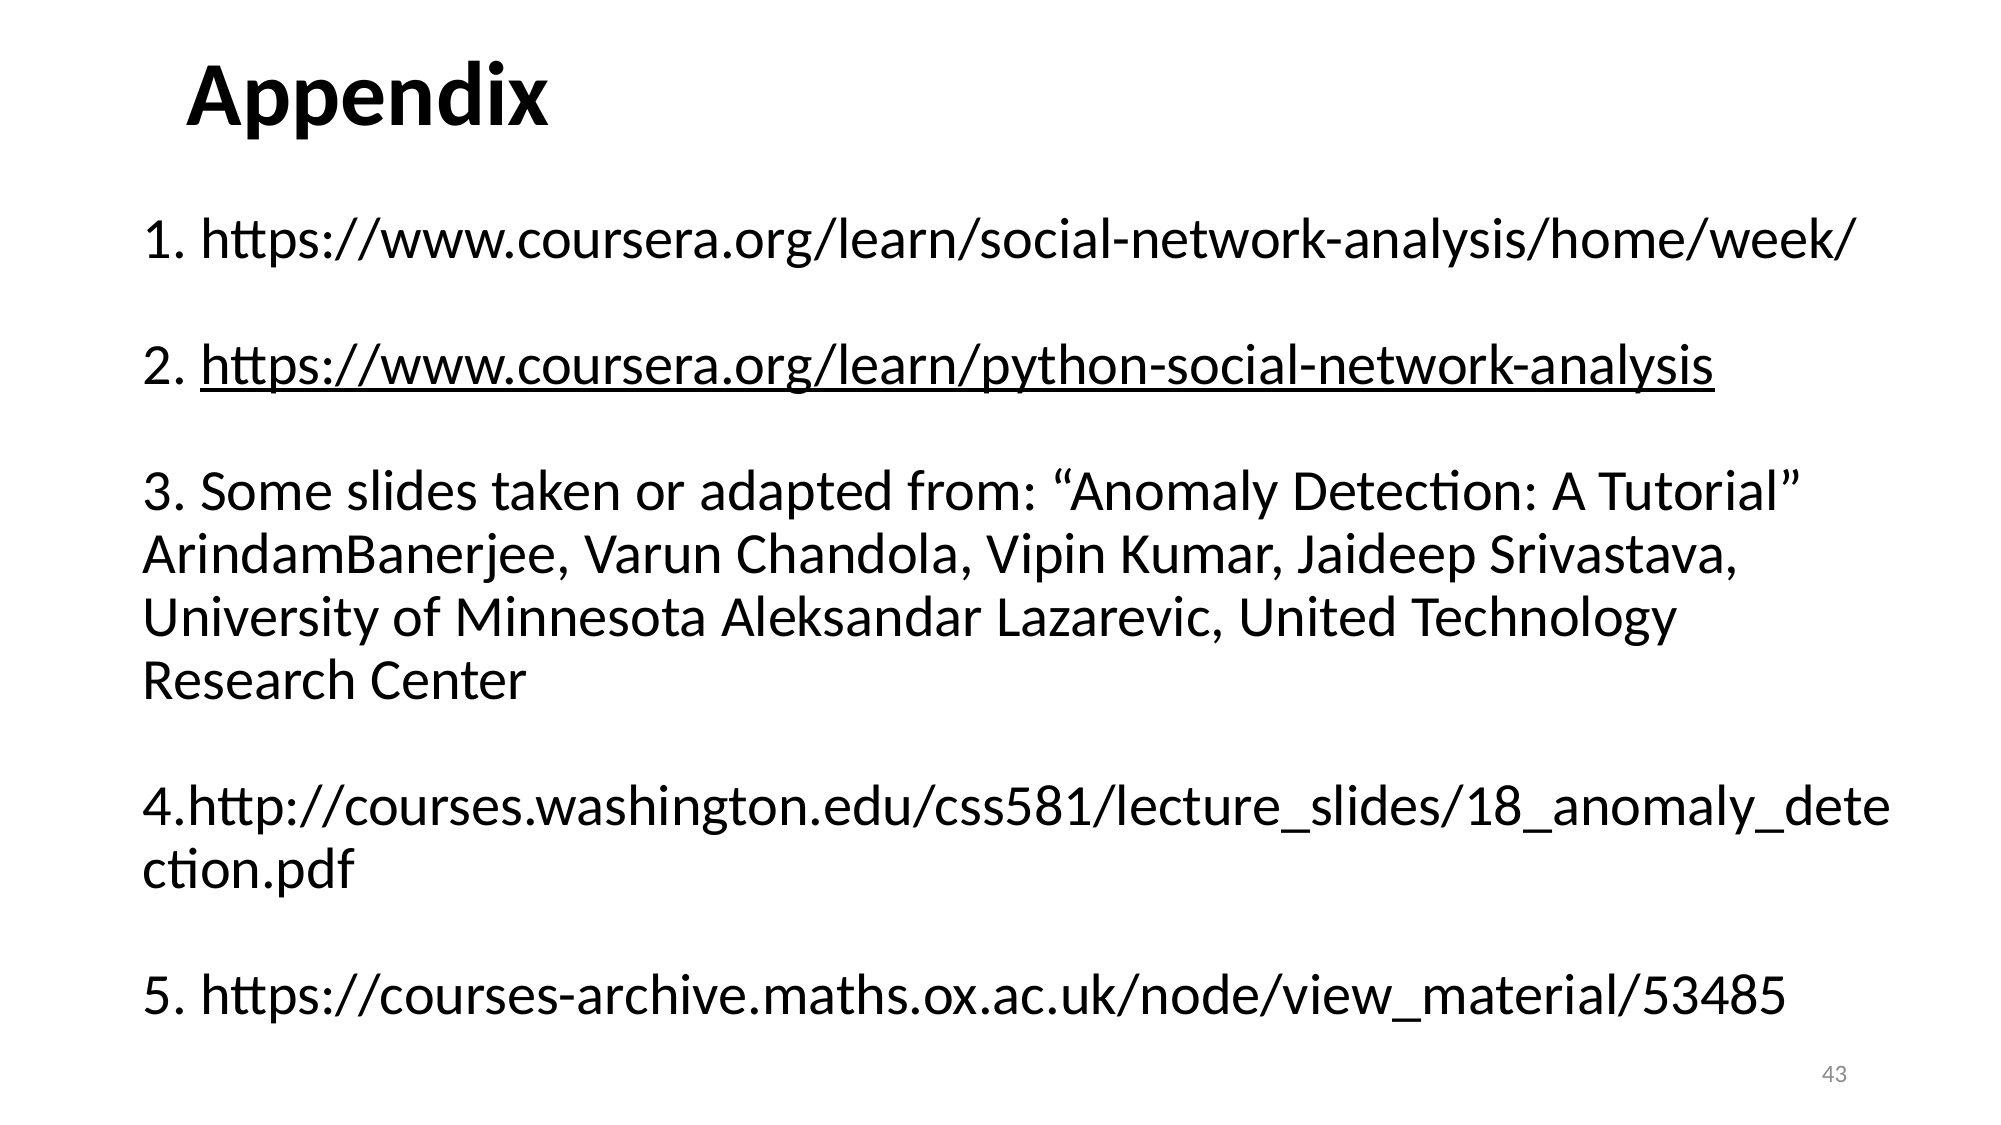

# Appendix 1. https://www.coursera.org/learn/social-network-analysis/home/week/ 2. https://www.coursera.org/learn/python-social-network-analysis 3. Some slides taken or adapted from: “Anomaly Detection: A Tutorial” ArindamBanerjee, Varun Chandola, Vipin Kumar, Jaideep Srivastava, University of Minnesota Aleksandar Lazarevic, United Technology Research Center 4.http://courses.washington.edu/css581/lecture_slides/18_anomaly_detection.pdf 5. https://courses-archive.maths.ox.ac.uk/node/view_material/53485
43